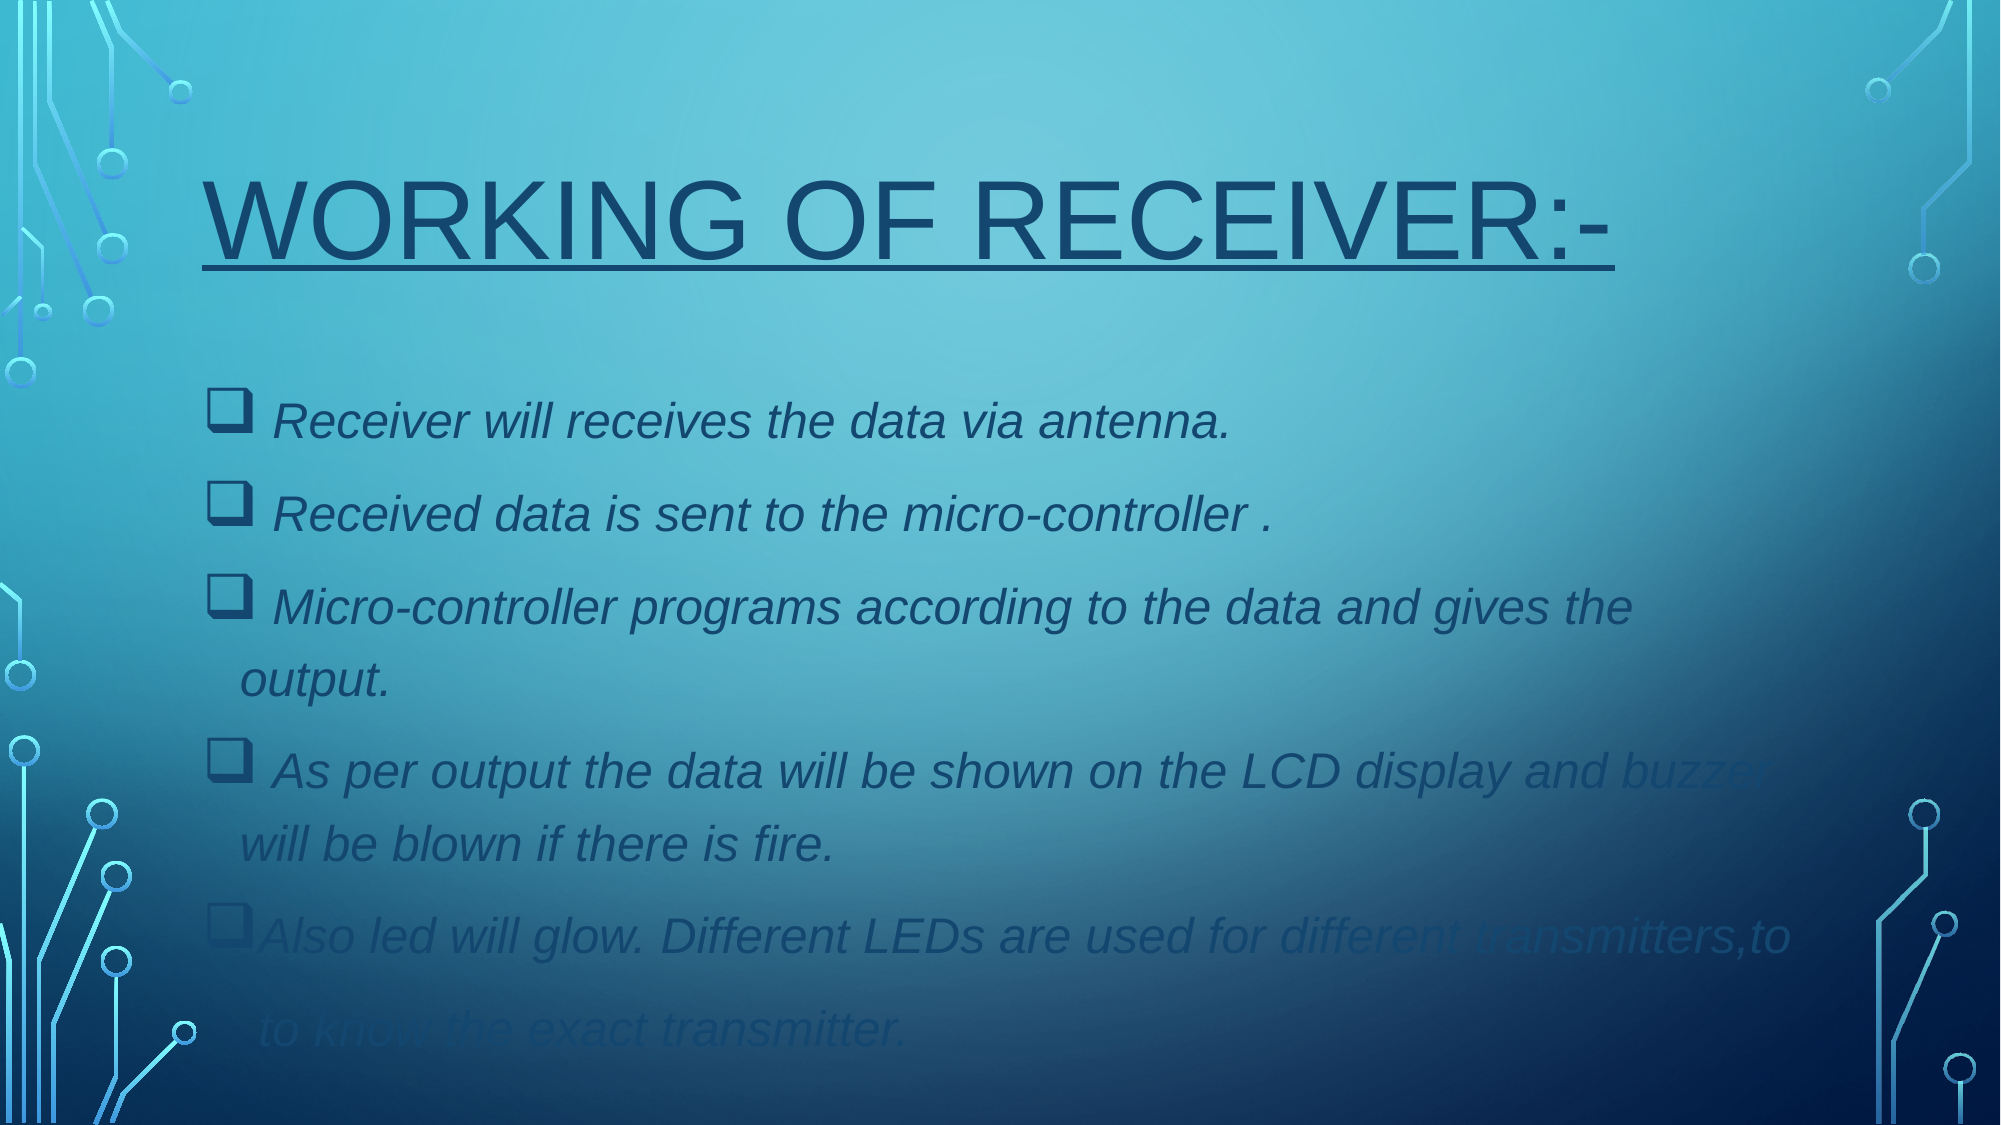

# Working of receiver:-
 Receiver will receives the data via antenna.
 Received data is sent to the micro-controller .
 Micro-controller programs according to the data and gives the output.
 As per output the data will be shown on the LCD display and buzzer will be blown if there is fire.
Also led will glow. Different LEDs are used for different transmitters,to
    to know the exact transmitter.